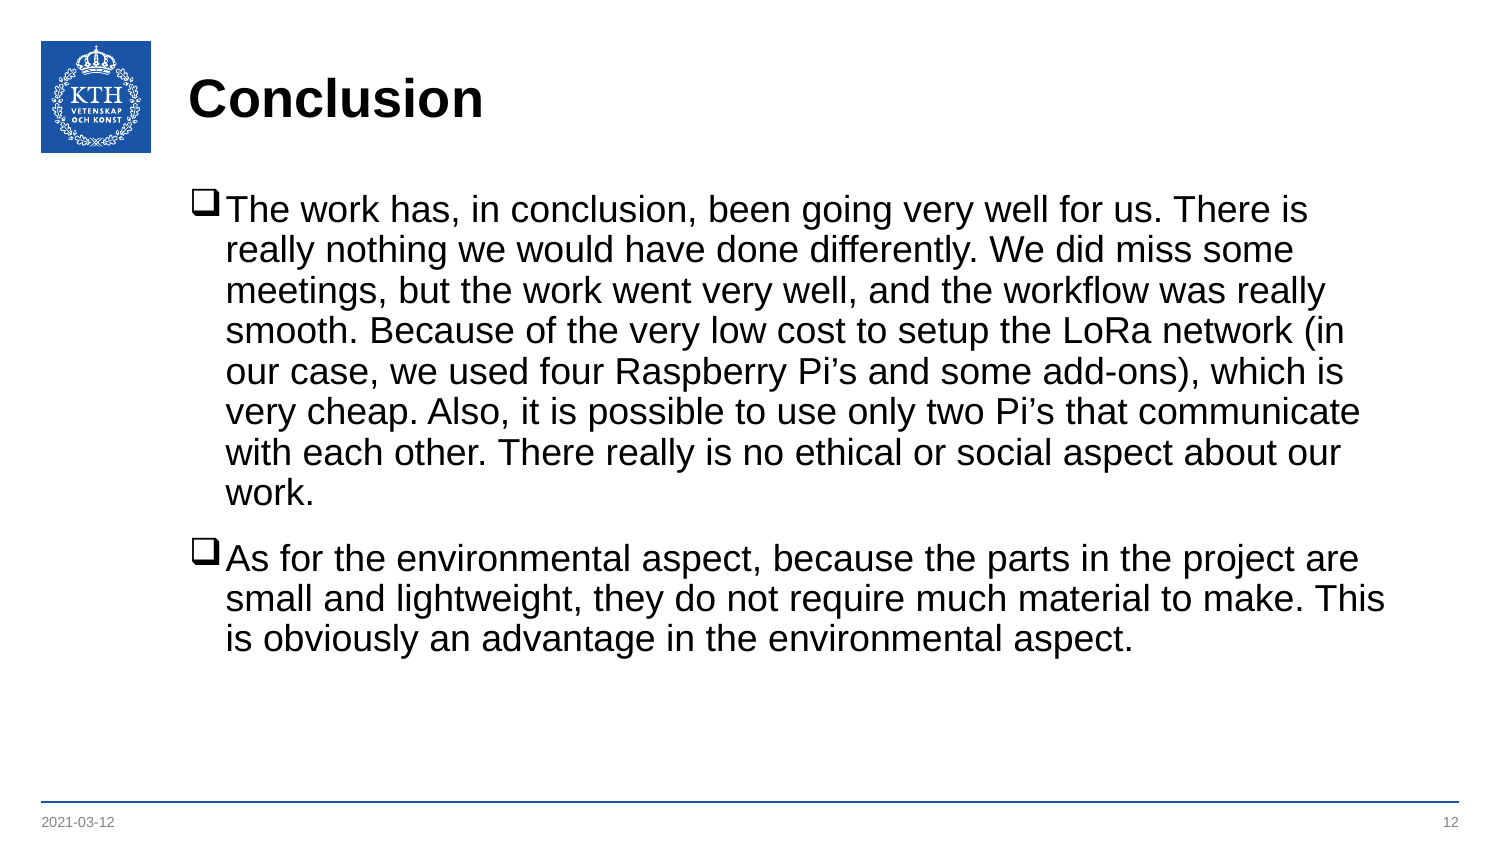

# Conclusion
The work has, in conclusion, been going very well for us. There is really nothing we would have done differently. We did miss some meetings, but the work went very well, and the workflow was really smooth. Because of the very low cost to setup the LoRa network (in our case, we used four Raspberry Pi’s and some add-ons), which is very cheap. Also, it is possible to use only two Pi’s that communicate with each other. There really is no ethical or social aspect about our work.
As for the environmental aspect, because the parts in the project are small and lightweight, they do not require much material to make. This is obviously an advantage in the environmental aspect.
2021-03-12
12